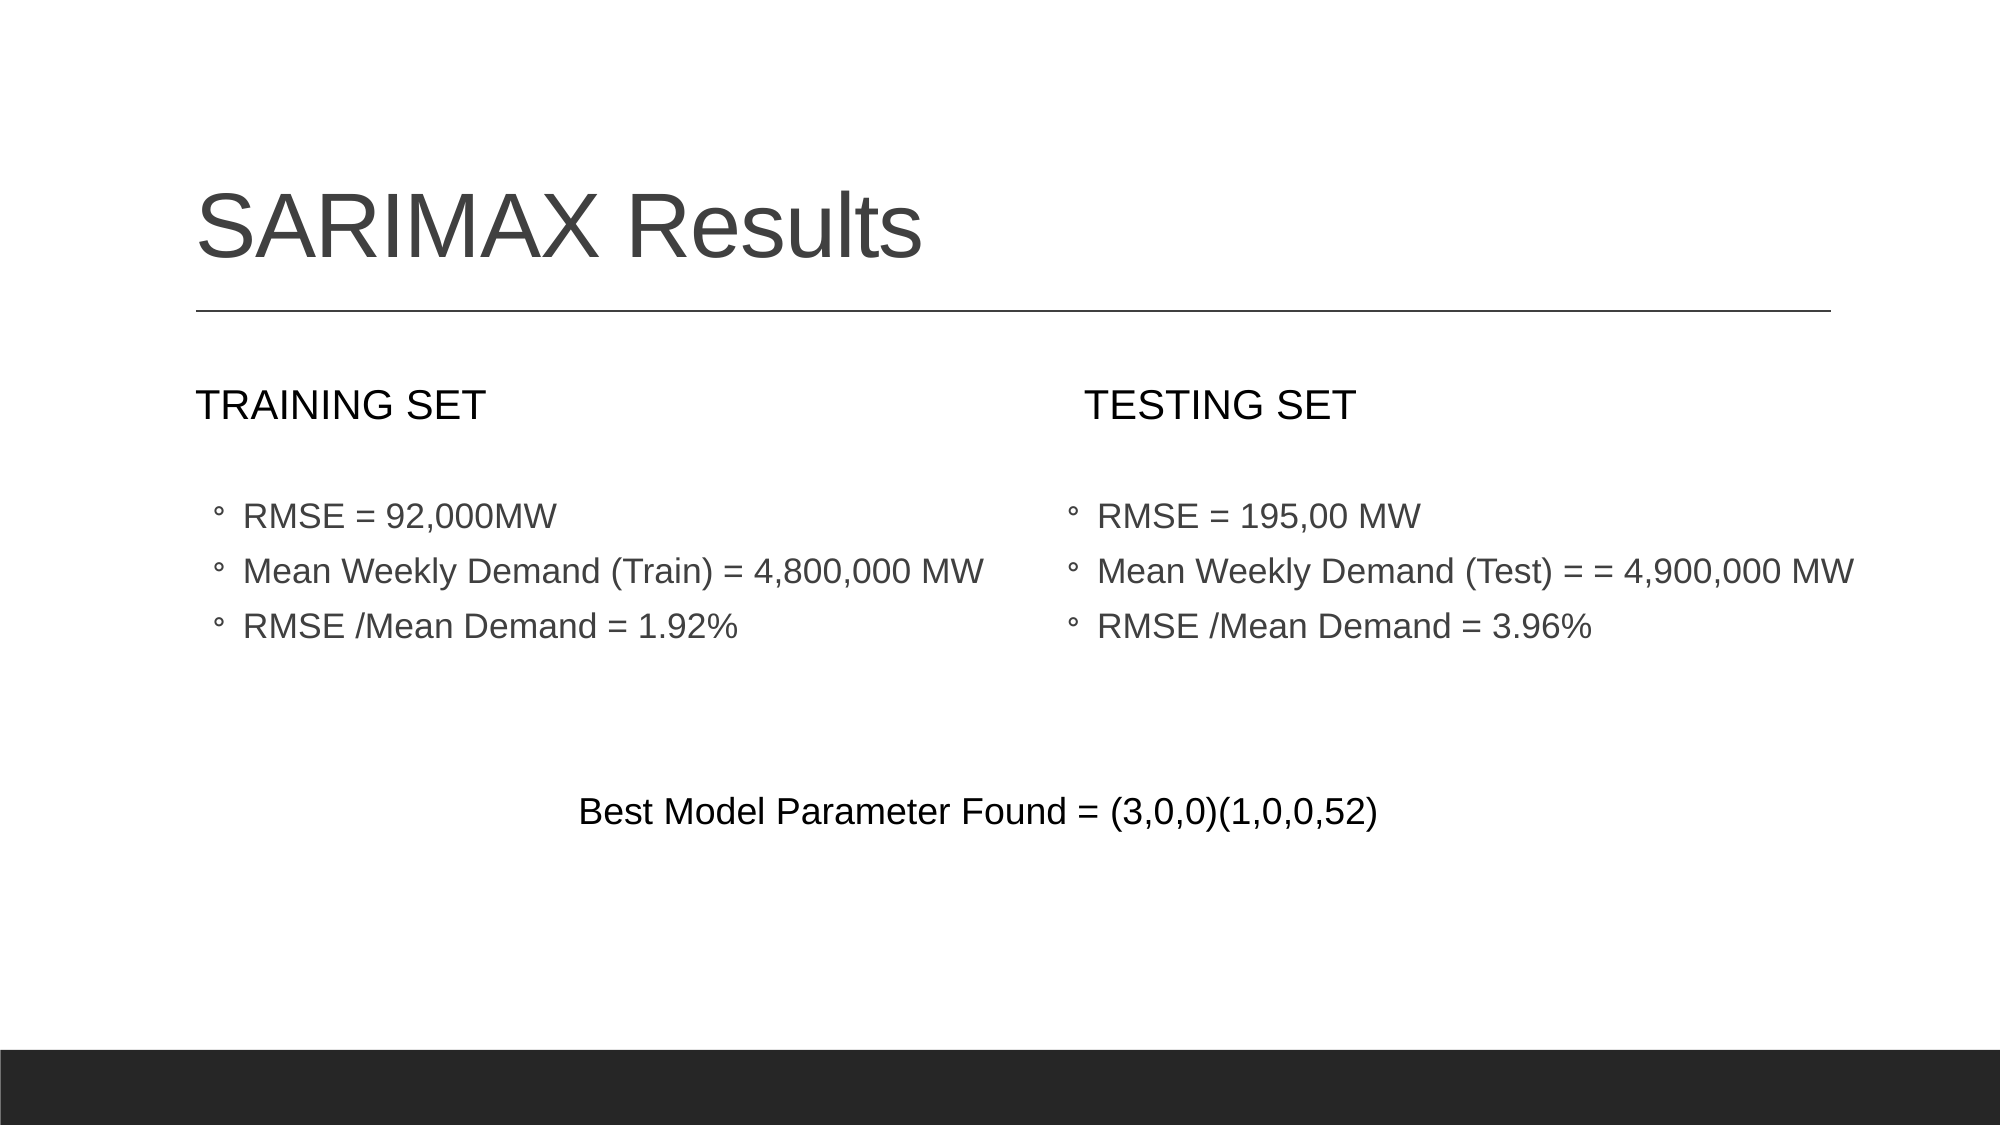

# SARIMAX Results
Training set
Testing set
RMSE = 195,00 MW
Mean Weekly Demand (Test) = = 4,900,000 MW
RMSE /Mean Demand = 3.96%

RMSE = 92,000MW
Mean Weekly Demand (Train) = 4,800,000 MW
RMSE /Mean Demand = 1.92%

Best Model Parameter Found = (3,0,0)(1,0,0,52)